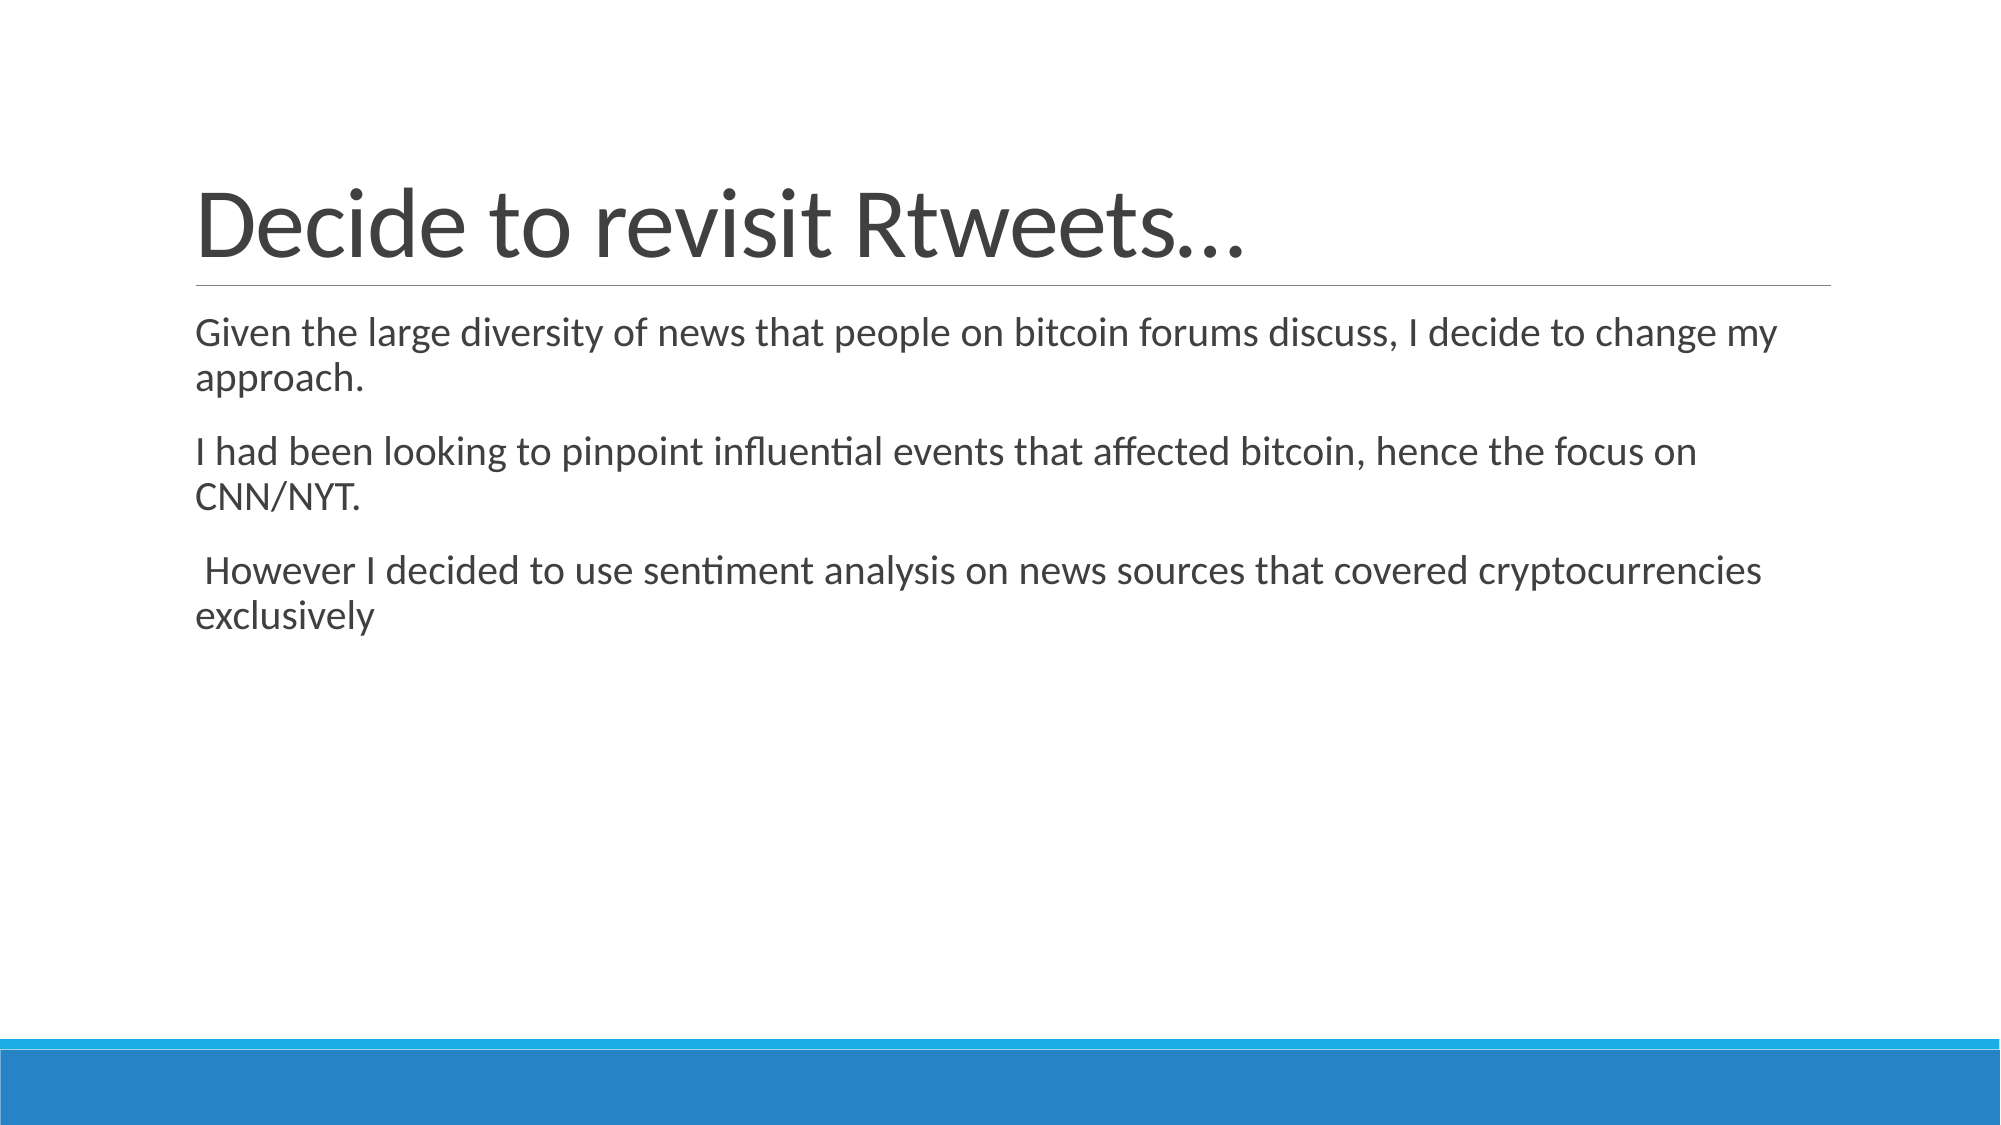

# Decide to revisit Rtweets…
Given the large diversity of news that people on bitcoin forums discuss, I decide to change my approach.
I had been looking to pinpoint influential events that affected bitcoin, hence the focus on CNN/NYT.
 However I decided to use sentiment analysis on news sources that covered cryptocurrencies exclusively